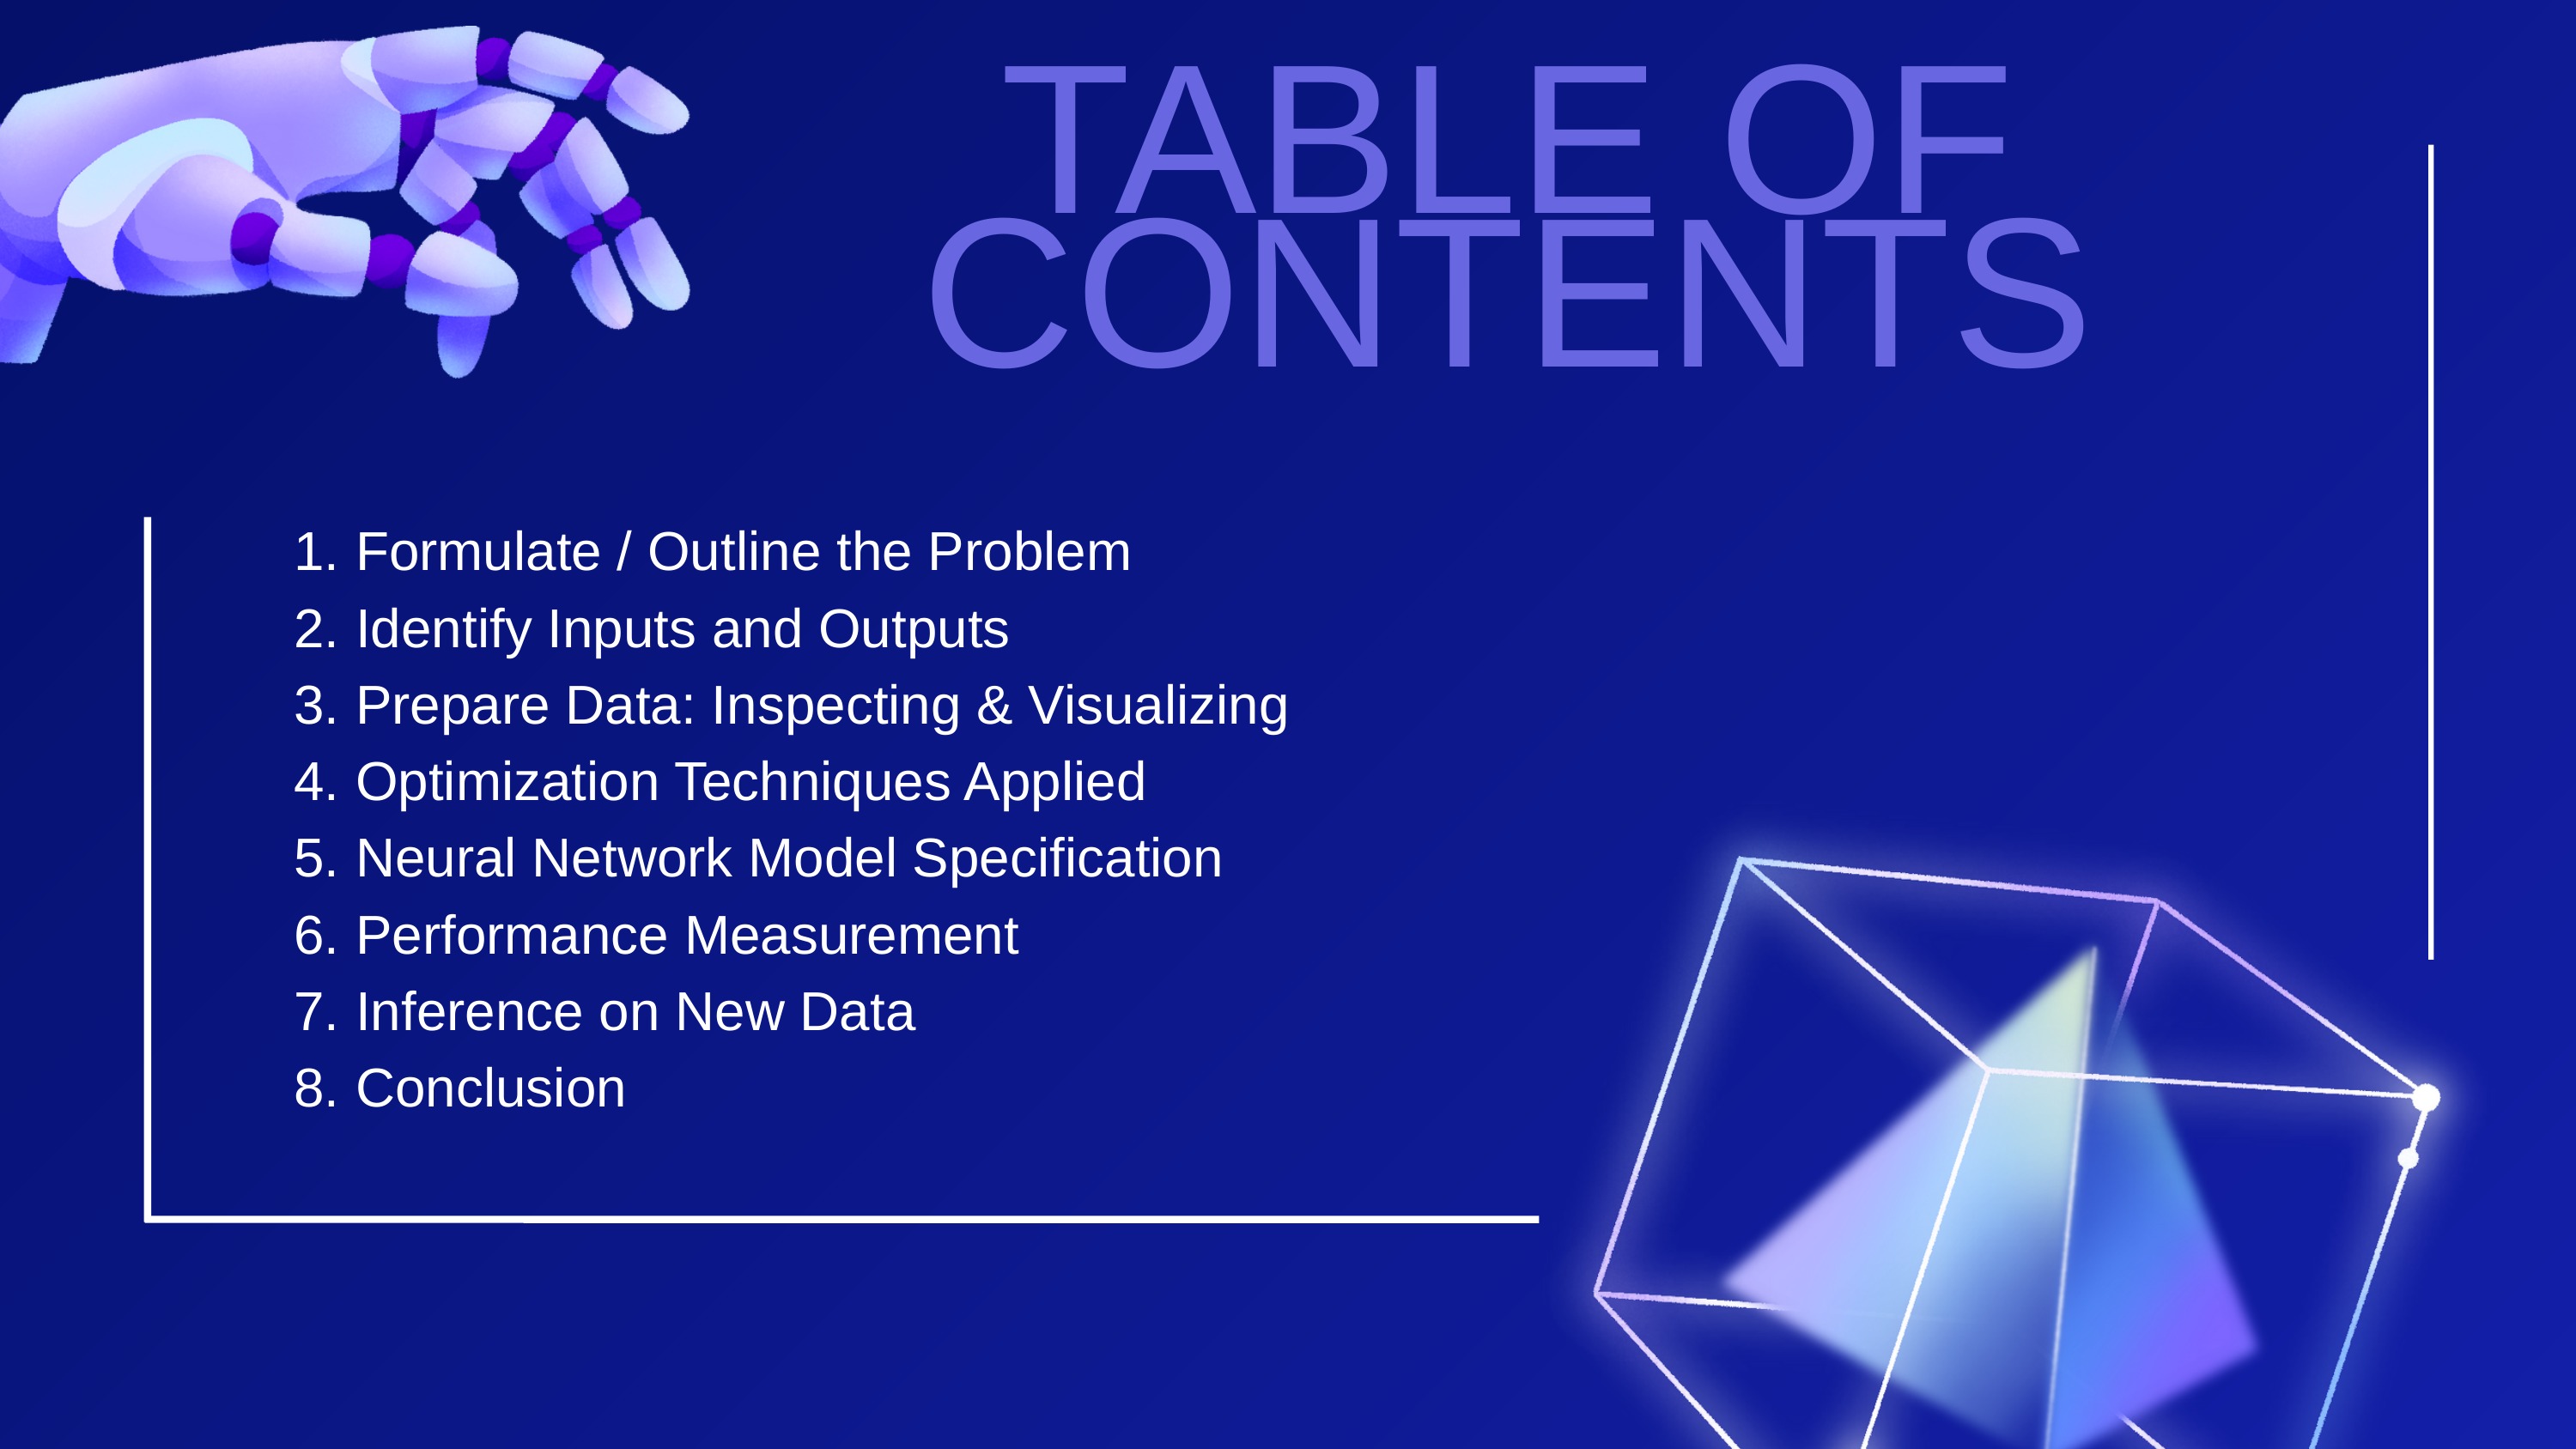

TABLE OF CONTENTS

 Formulate / Outline the Problem
 Identify Inputs and Outputs
 Prepare Data: Inspecting & Visualizing
 Optimization Techniques Applied
 Neural Network Model Specification
 Performance Measurement
 Inference on New Data
 Conclusion